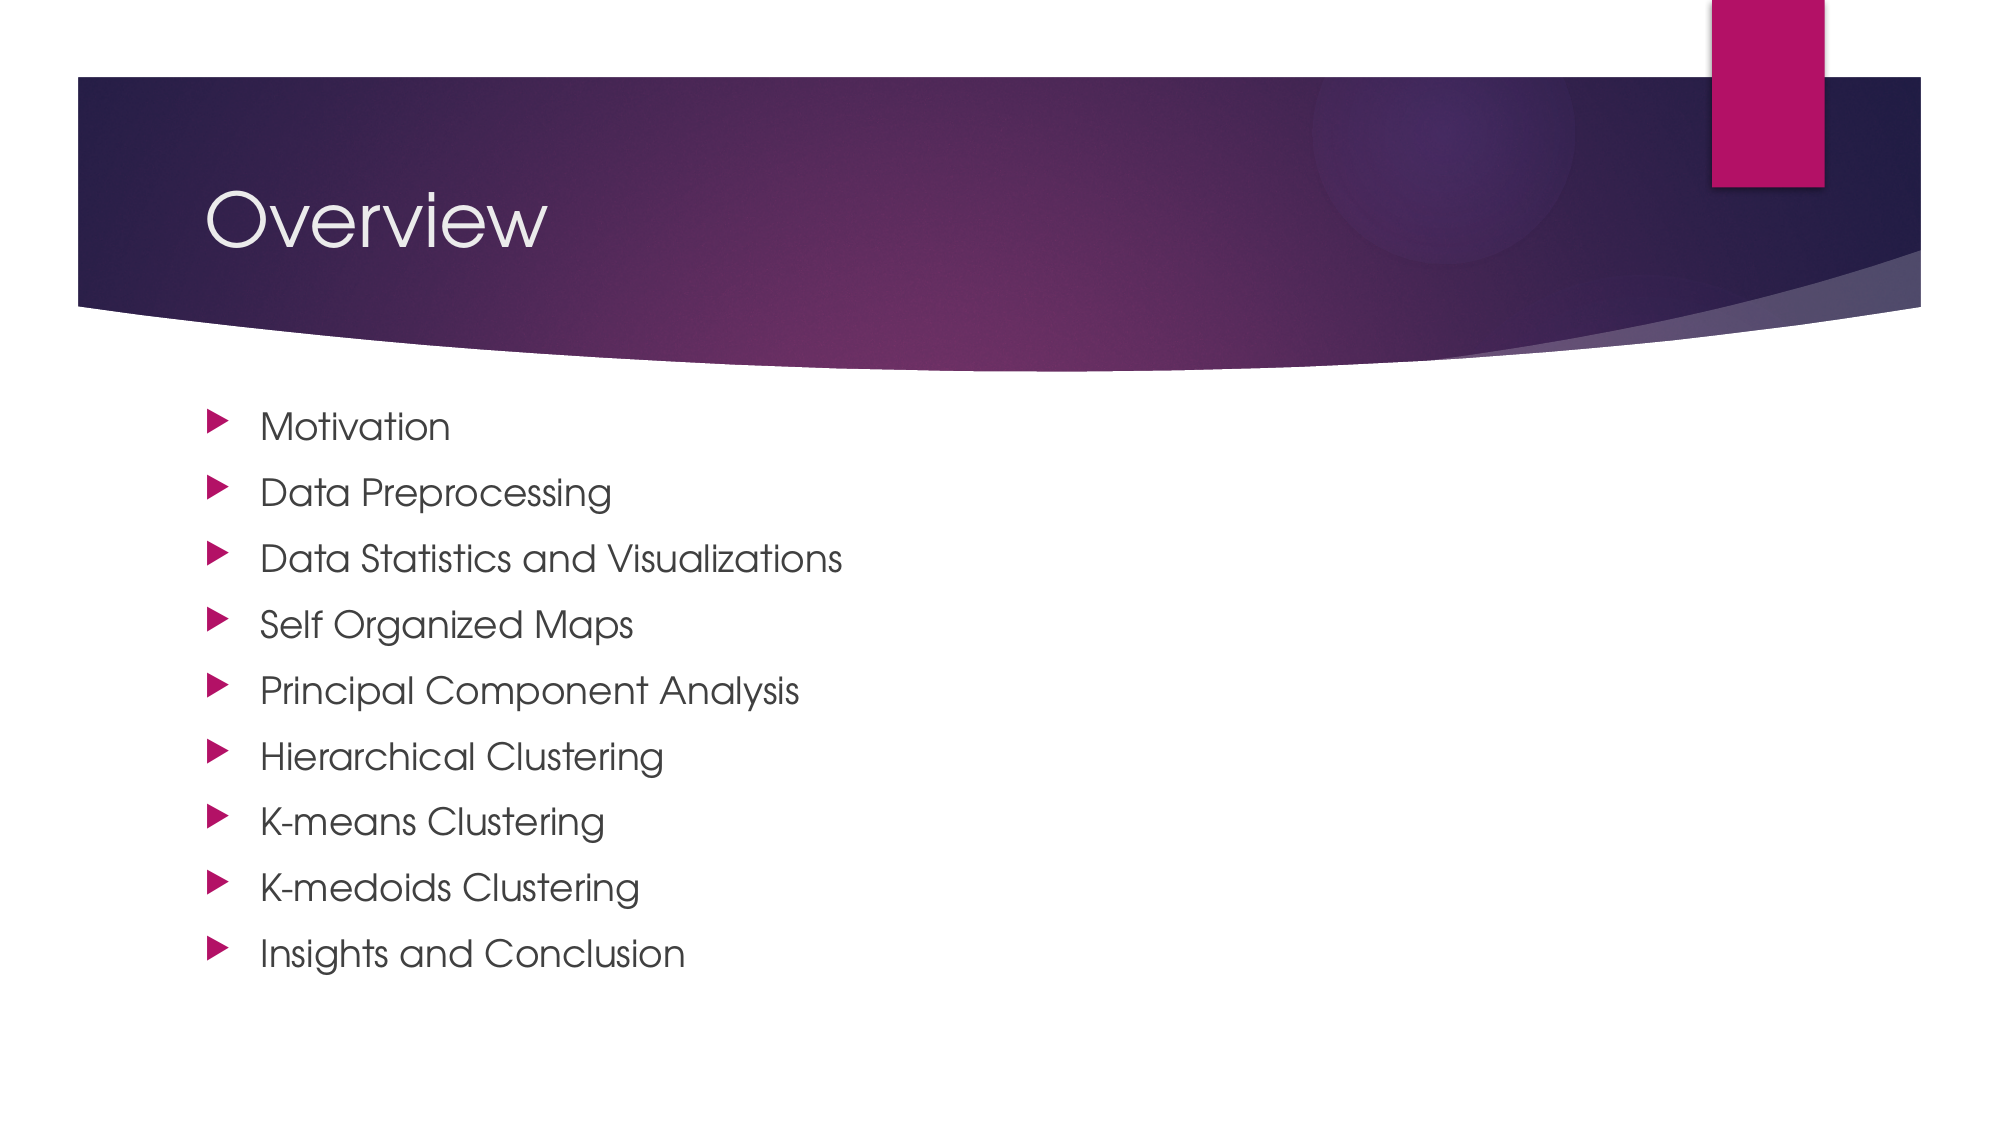

# Overview
Motivation
Data Preprocessing
Data Statistics and Visualizations
Self Organized Maps
Principal Component Analysis
Hierarchical Clustering
K-means Clustering
K-medoids Clustering
Insights and Conclusion